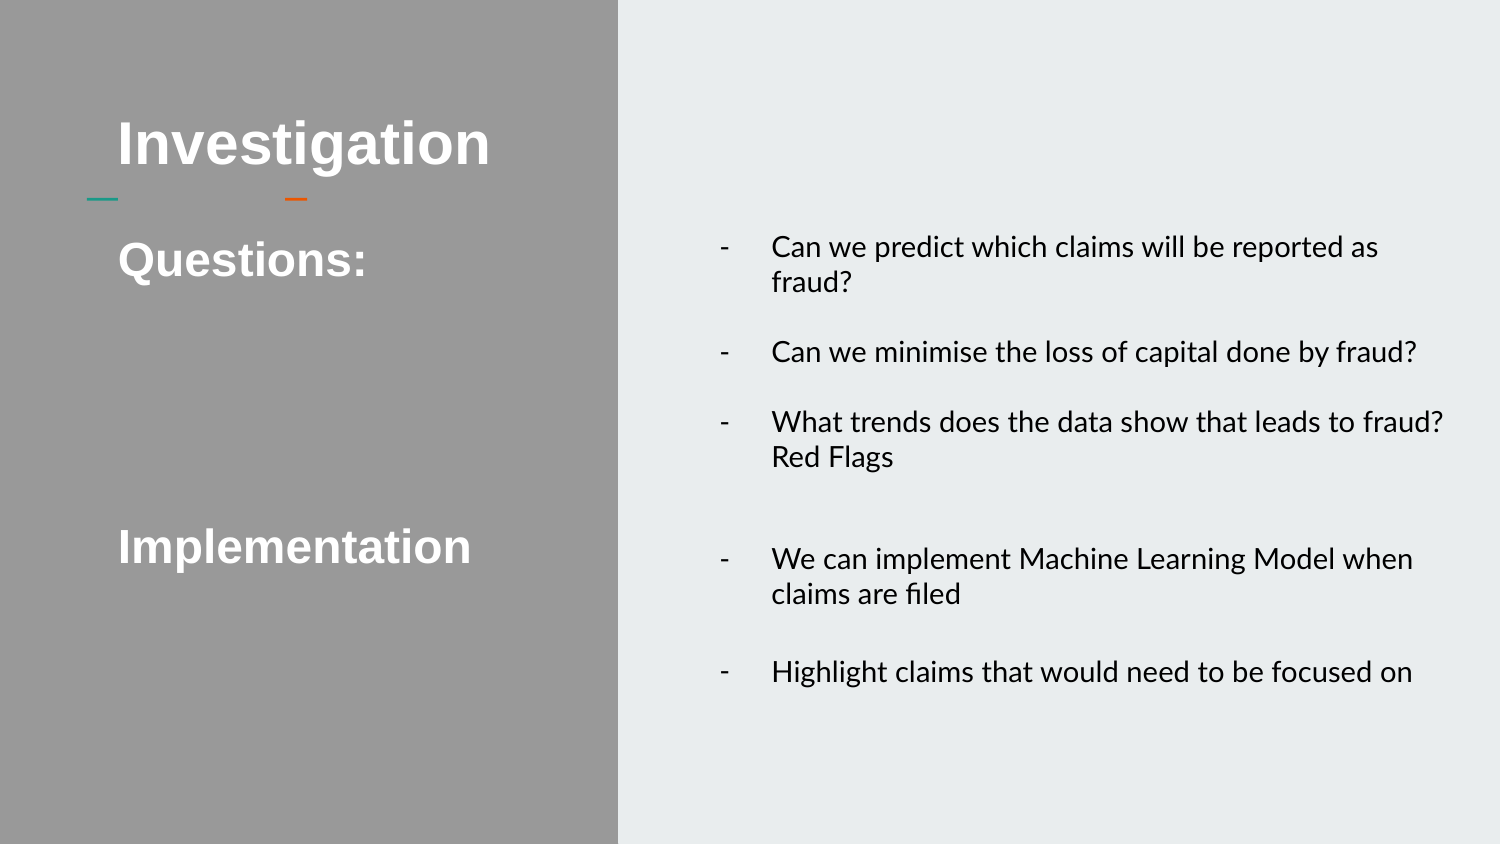

Investigation

Questions:
Can we predict which claims will be reported as fraud?

Can we minimise the loss of capital done by fraud?

What trends does the data show that leads to fraud? Red Flags
Implementation
We can implement Machine Learning Model when claims are filed

Highlight claims that would need to be focused on